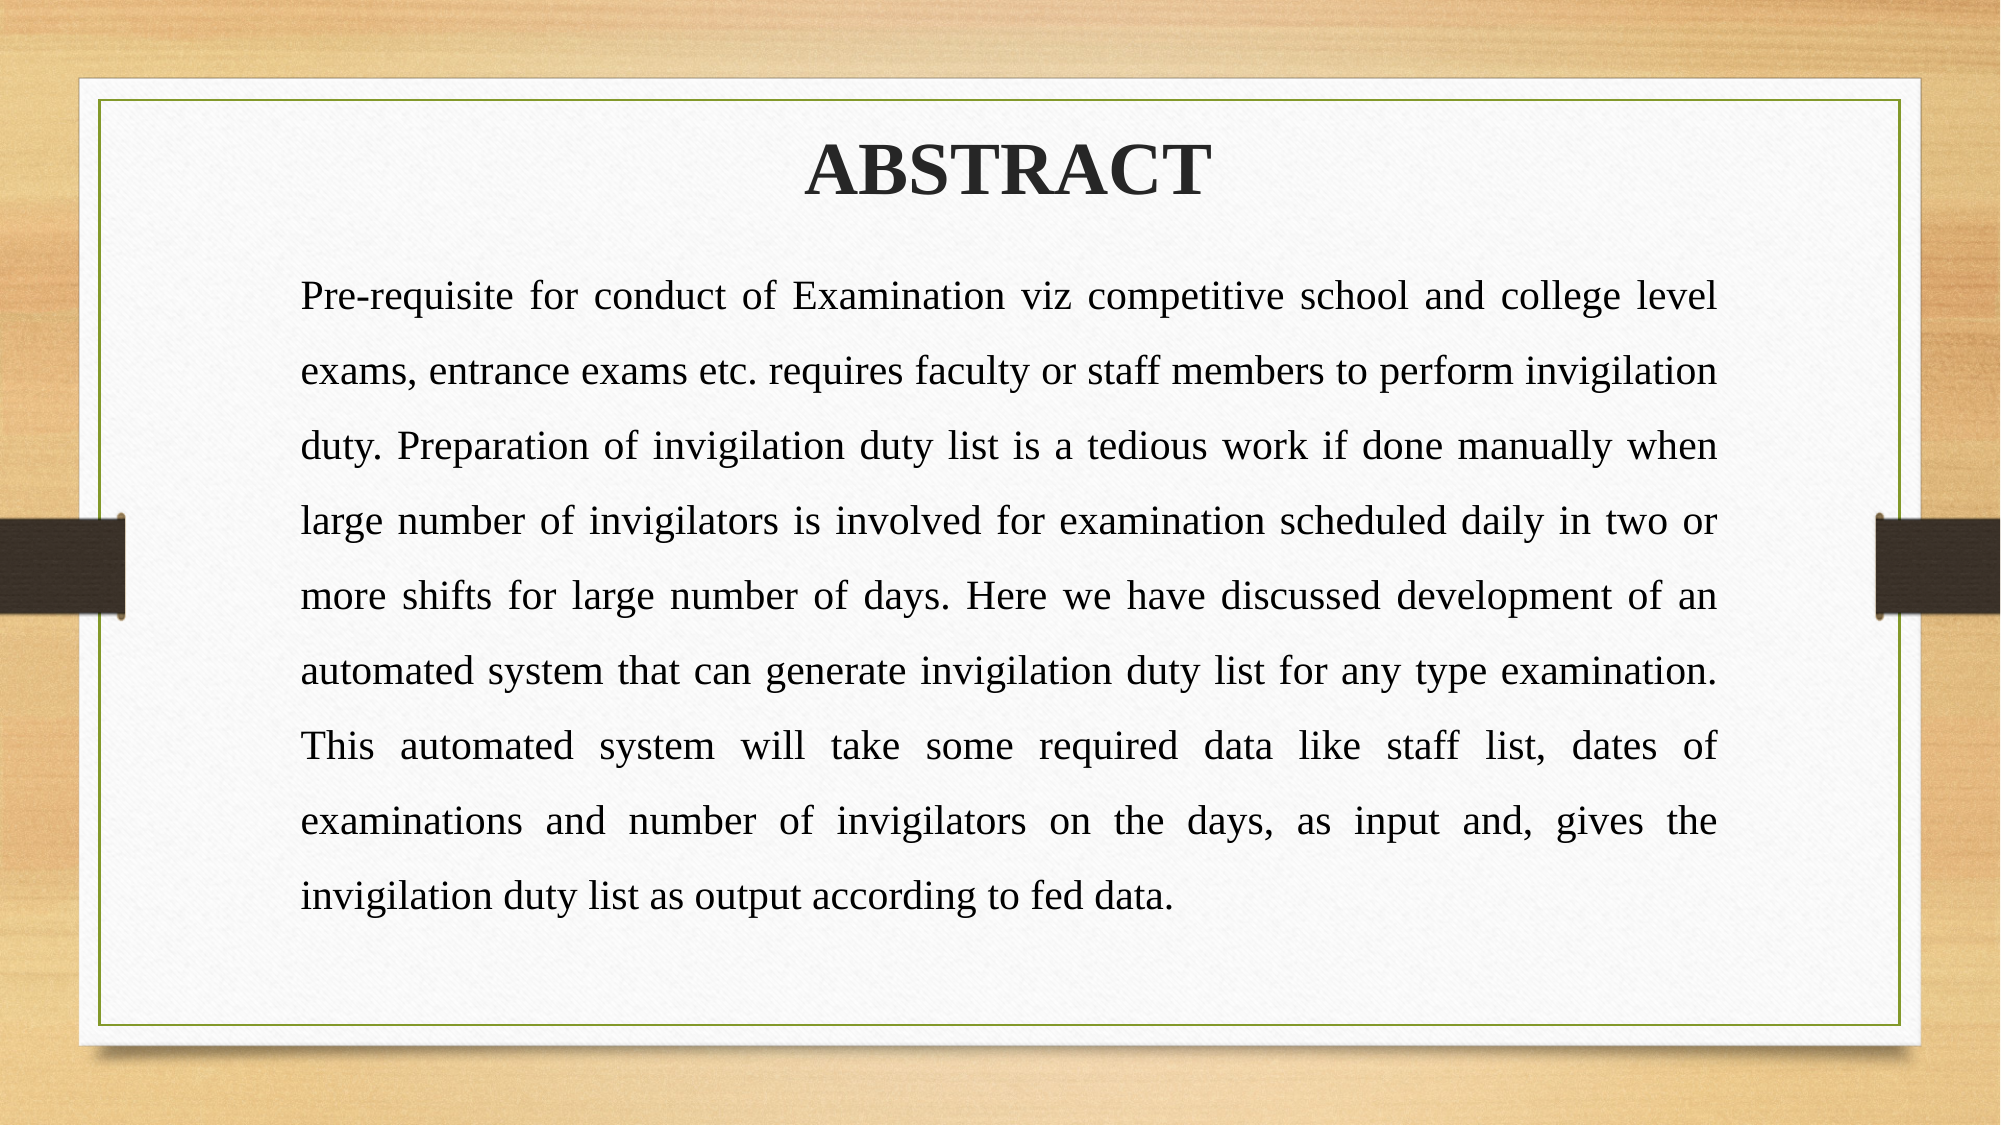

ABSTRACT
Pre-requisite for conduct of Examination viz competitive school and college level exams, entrance exams etc. requires faculty or staff members to perform invigilation duty. Preparation of invigilation duty list is a tedious work if done manually when large number of invigilators is involved for examination scheduled daily in two or more shifts for large number of days. Here we have discussed development of an automated system that can generate invigilation duty list for any type examination. This automated system will take some required data like staff list, dates of examinations and number of invigilators on the days, as input and, gives the invigilation duty list as output according to fed data.